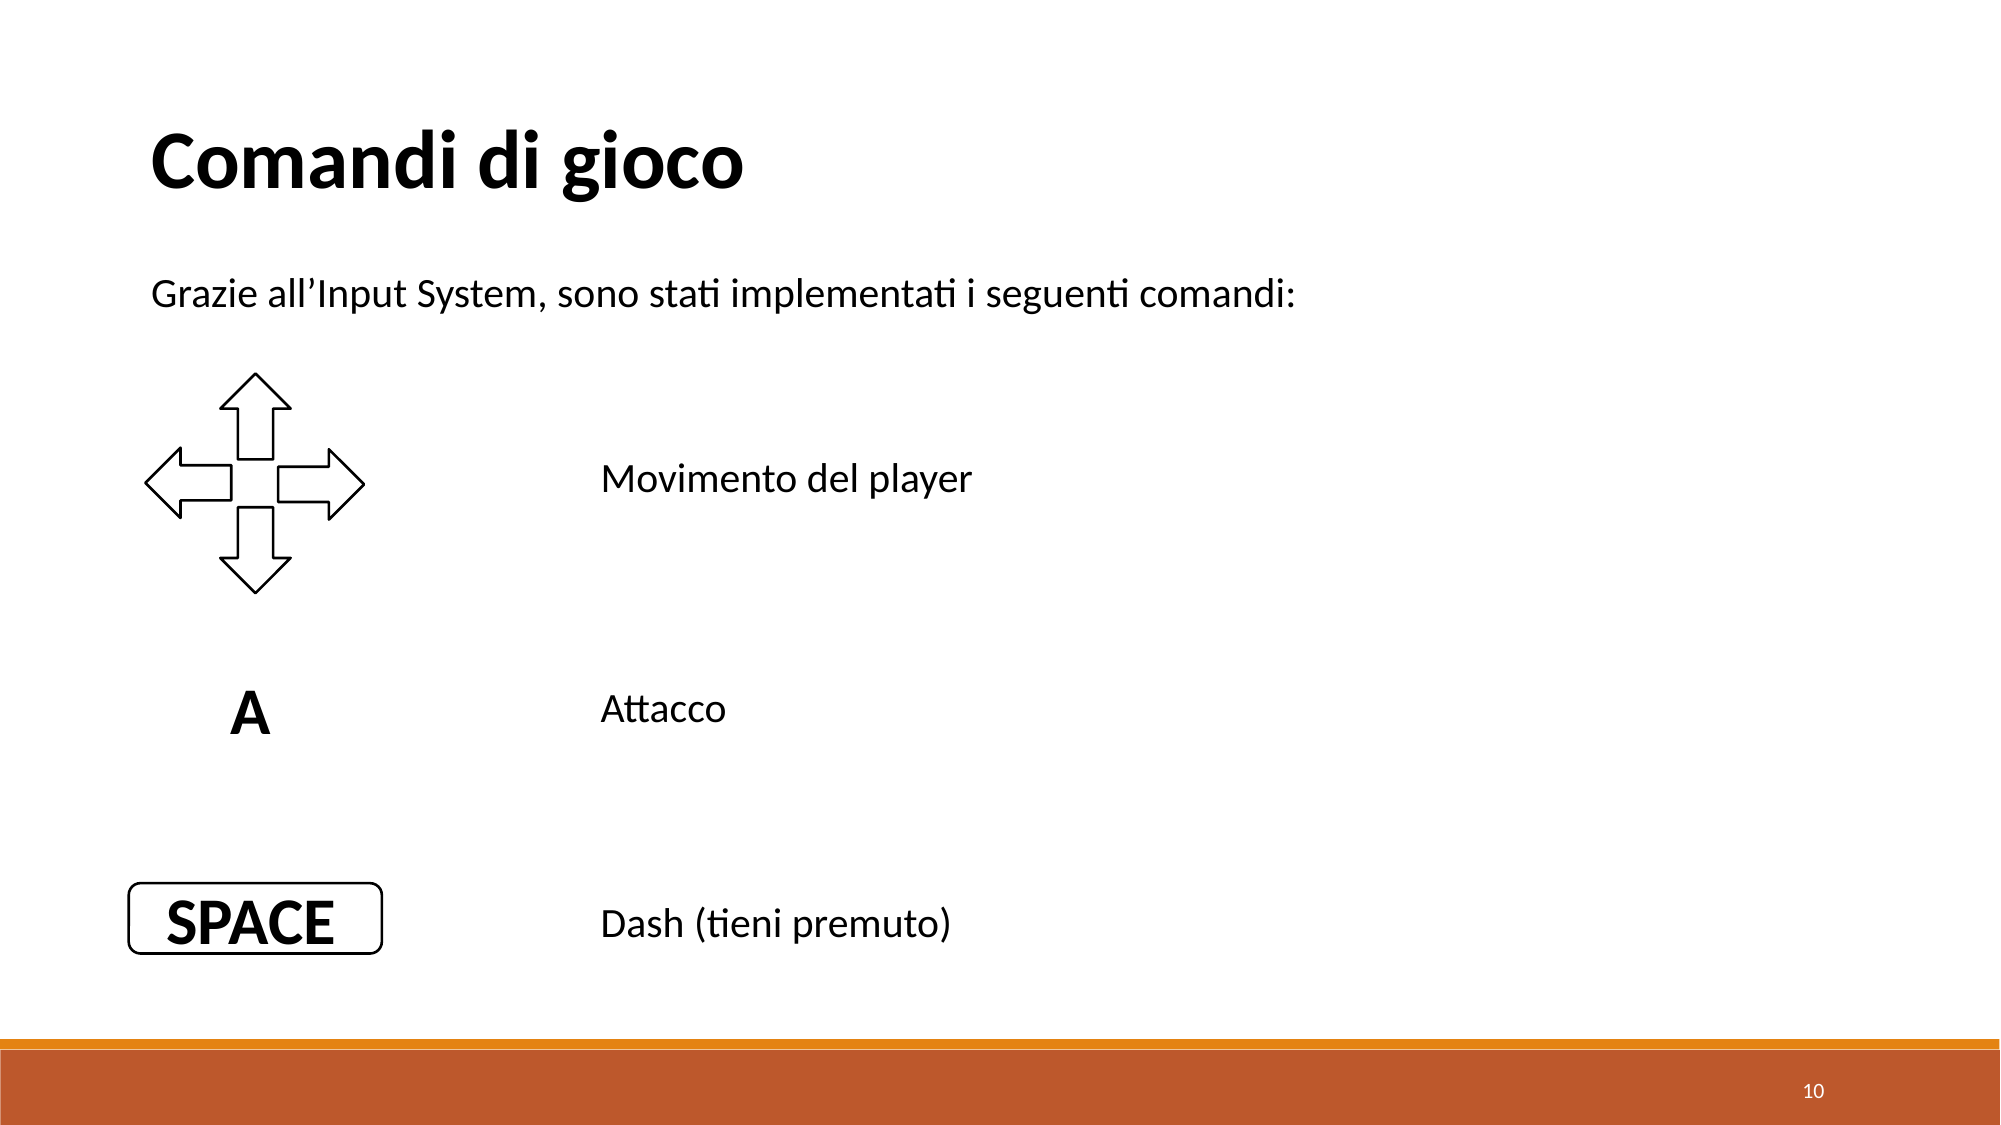

Comandi di gioco

Grazie all’Input System, sono stati implementati i seguenti comandi:

Movimento del player

Attacco

Dash (tieni premuto)

A

SPACE

10